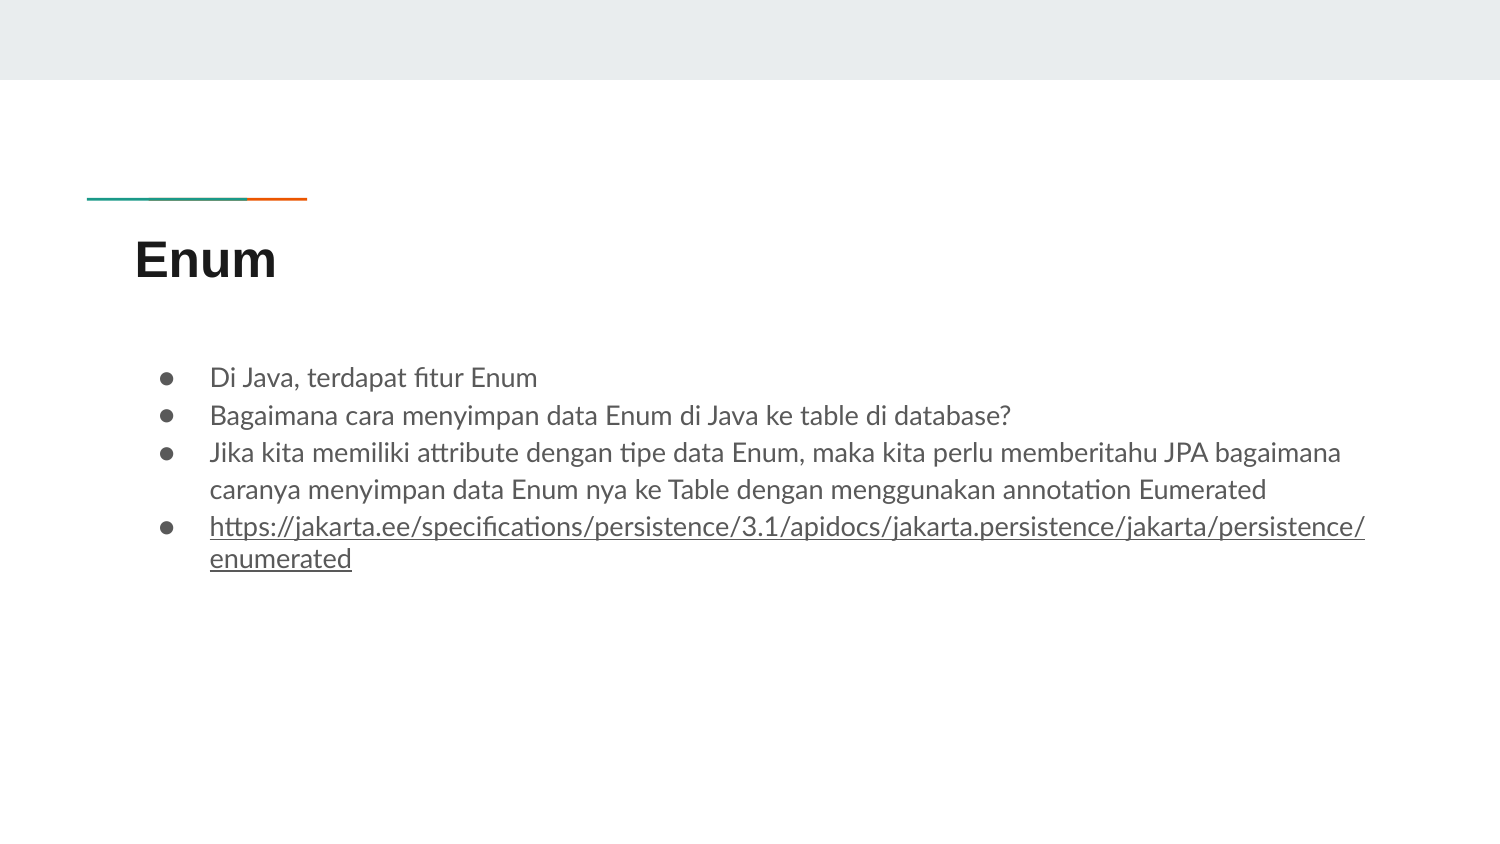

# Enum
Di Java, terdapat fitur Enum
Bagaimana cara menyimpan data Enum di Java ke table di database?
Jika kita memiliki attribute dengan tipe data Enum, maka kita perlu memberitahu JPA bagaimana caranya menyimpan data Enum nya ke Table dengan menggunakan annotation Eumerated
https://jakarta.ee/specifications/persistence/3.1/apidocs/jakarta.persistence/jakarta/persistence/enumerated